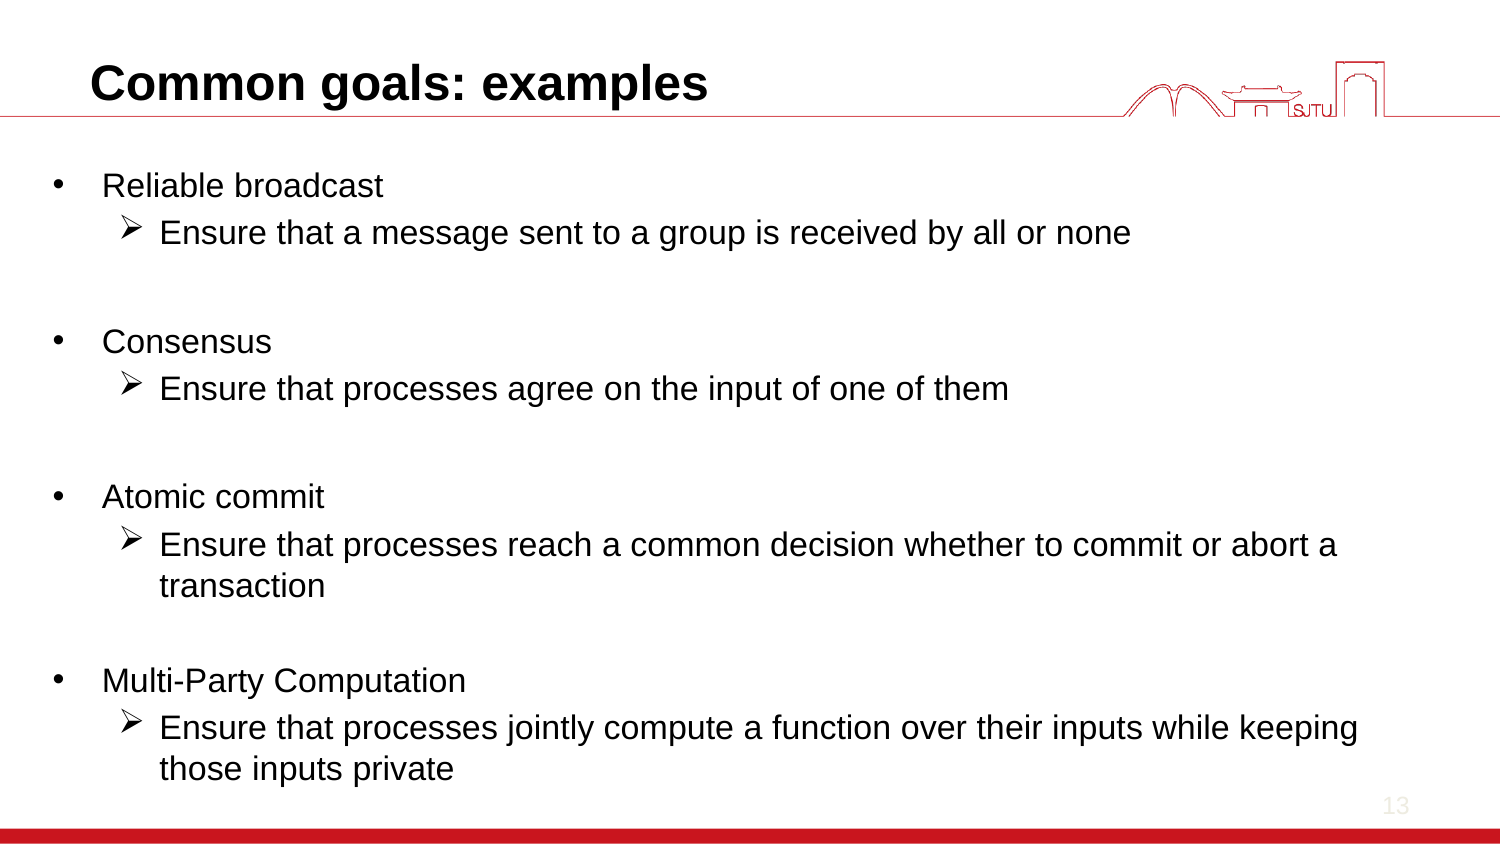

13
# Common goals: examples
Reliable broadcast
Ensure that a message sent to a group is received by all or none

Consensus
Ensure that processes agree on the input of one of them

Atomic commit
Ensure that processes reach a common decision whether to commit or abort a transaction

Multi-Party Computation
Ensure that processes jointly compute a function over their inputs while keeping those inputs private